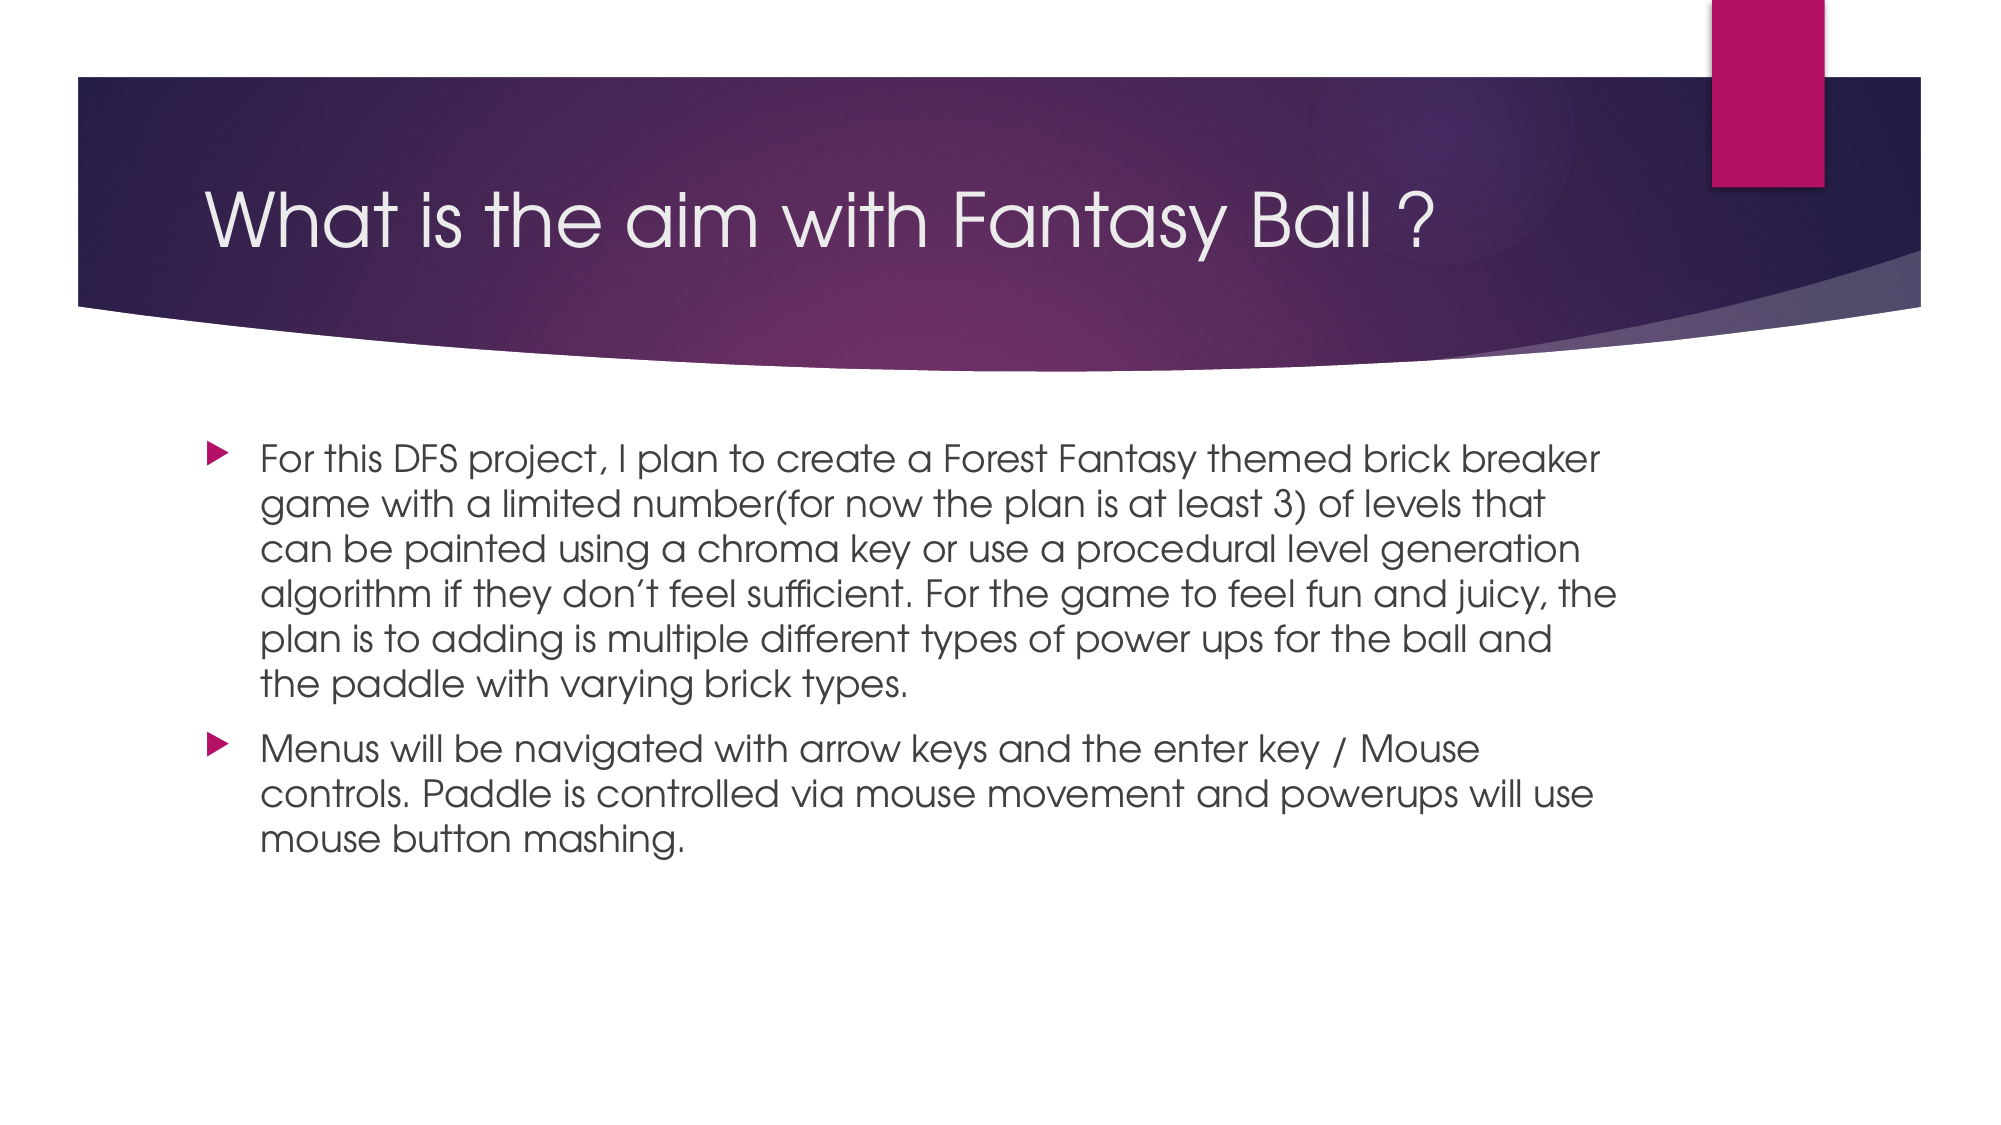

# What is the aim with Fantasy Ball ?
For this DFS project, I plan to create a Forest Fantasy themed brick breaker game with a limited number(for now the plan is at least 3) of levels that can be painted using a chroma key or use a procedural level generation algorithm if they don’t feel sufficient. For the game to feel fun and juicy, the plan is to adding is multiple different types of power ups for the ball and the paddle with varying brick types.
Menus will be navigated with arrow keys and the enter key / Mouse controls. Paddle is controlled via mouse movement and powerups will use mouse button mashing.